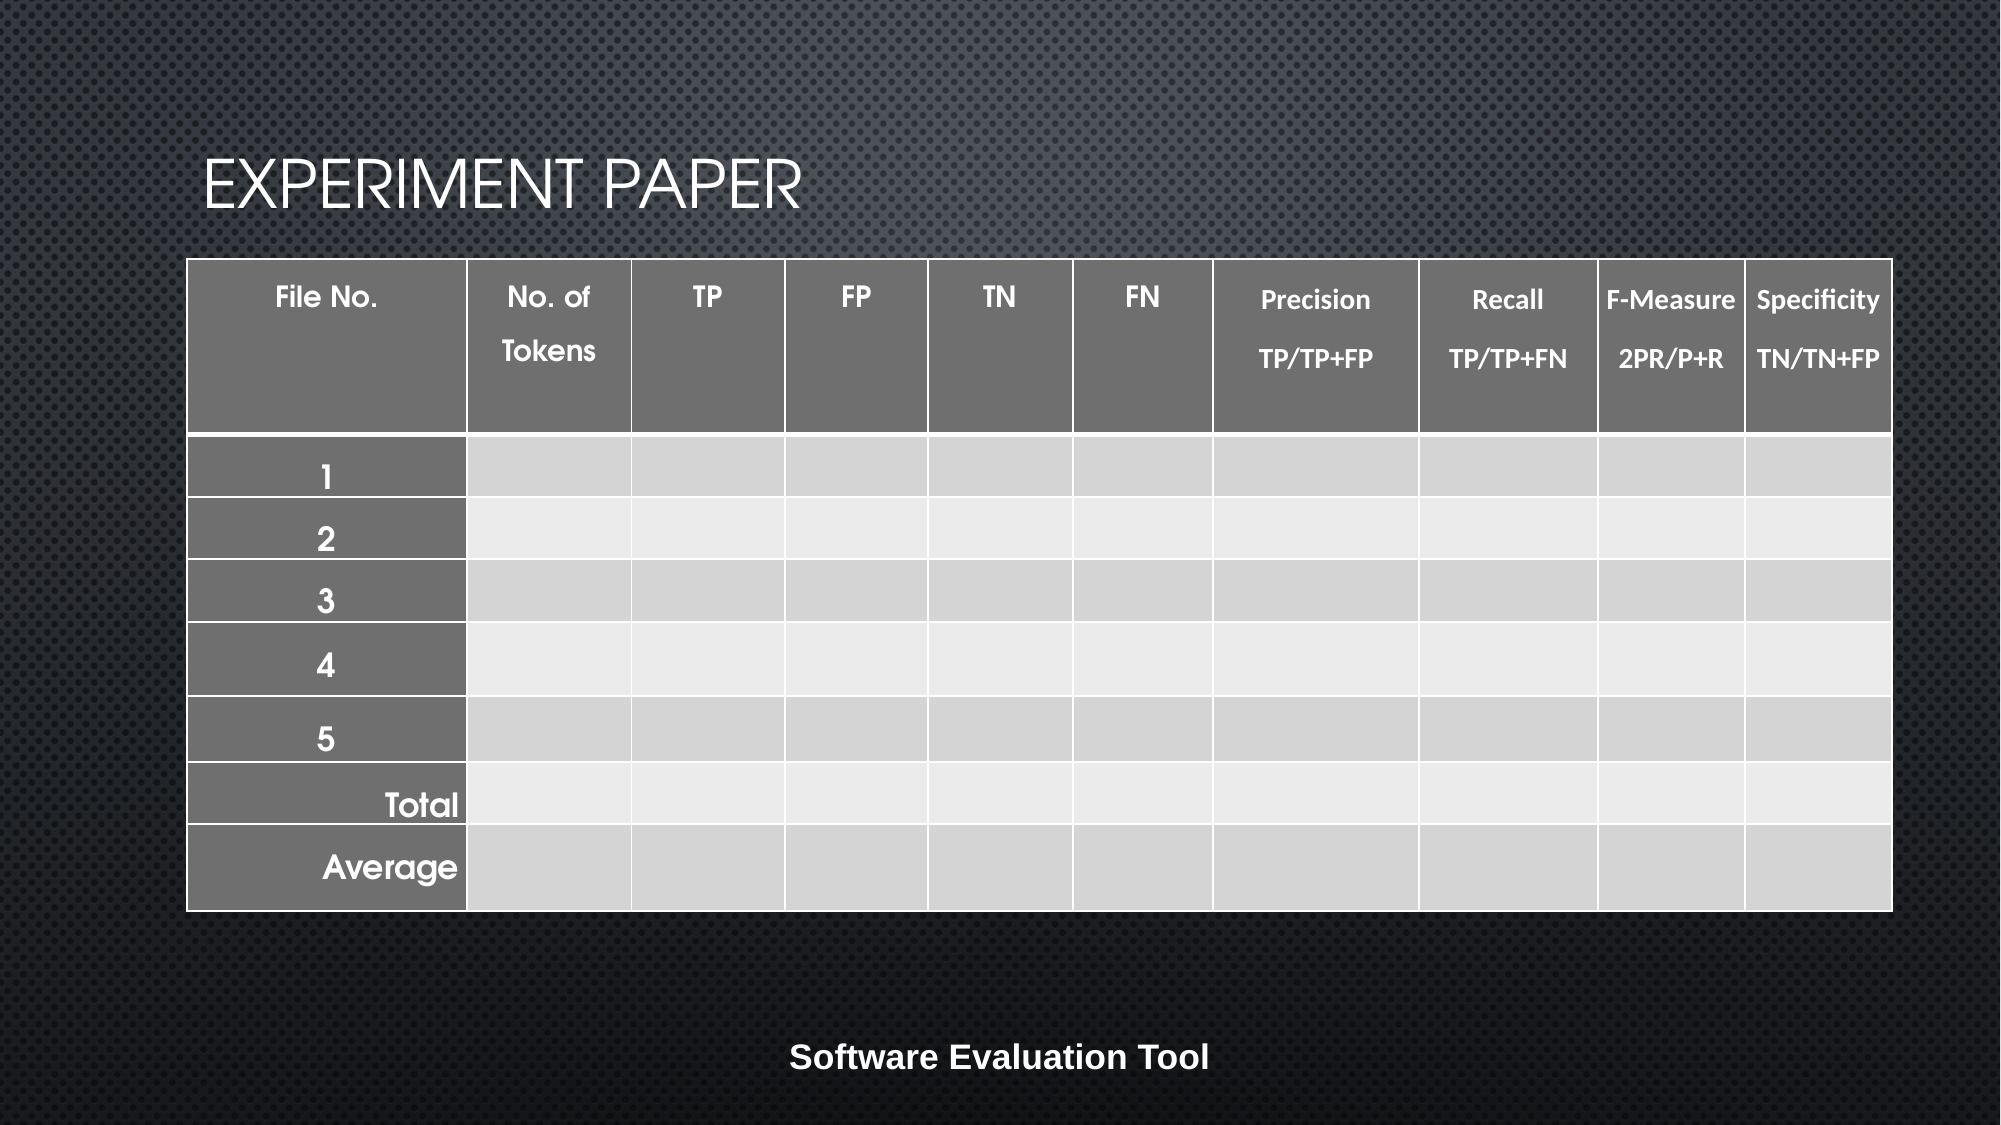

# Experiment Paper
| File No. | No. of Tokens | TP | FP | TN | FN | Precision TP/TP+FP | Recall TP/TP+FN | F-Measure 2PR/P+R | Specificity TN/TN+FP |
| --- | --- | --- | --- | --- | --- | --- | --- | --- | --- |
| 1 |  |  |  |  |  |  |  |  |  |
| 2 |  |  |  |  |  |  |  |  |  |
| 3 |  |  |  |  |  |  |  |  |  |
| 4 |  |  |  |  |  |  |  |  |  |
| 5 |  |  |  |  |  |  |  |  |  |
| Total |  |  |  |  |  |  |  |  |  |
| Average |  |  |  |  |  |  |  |  |  |
Software Evaluation Tool